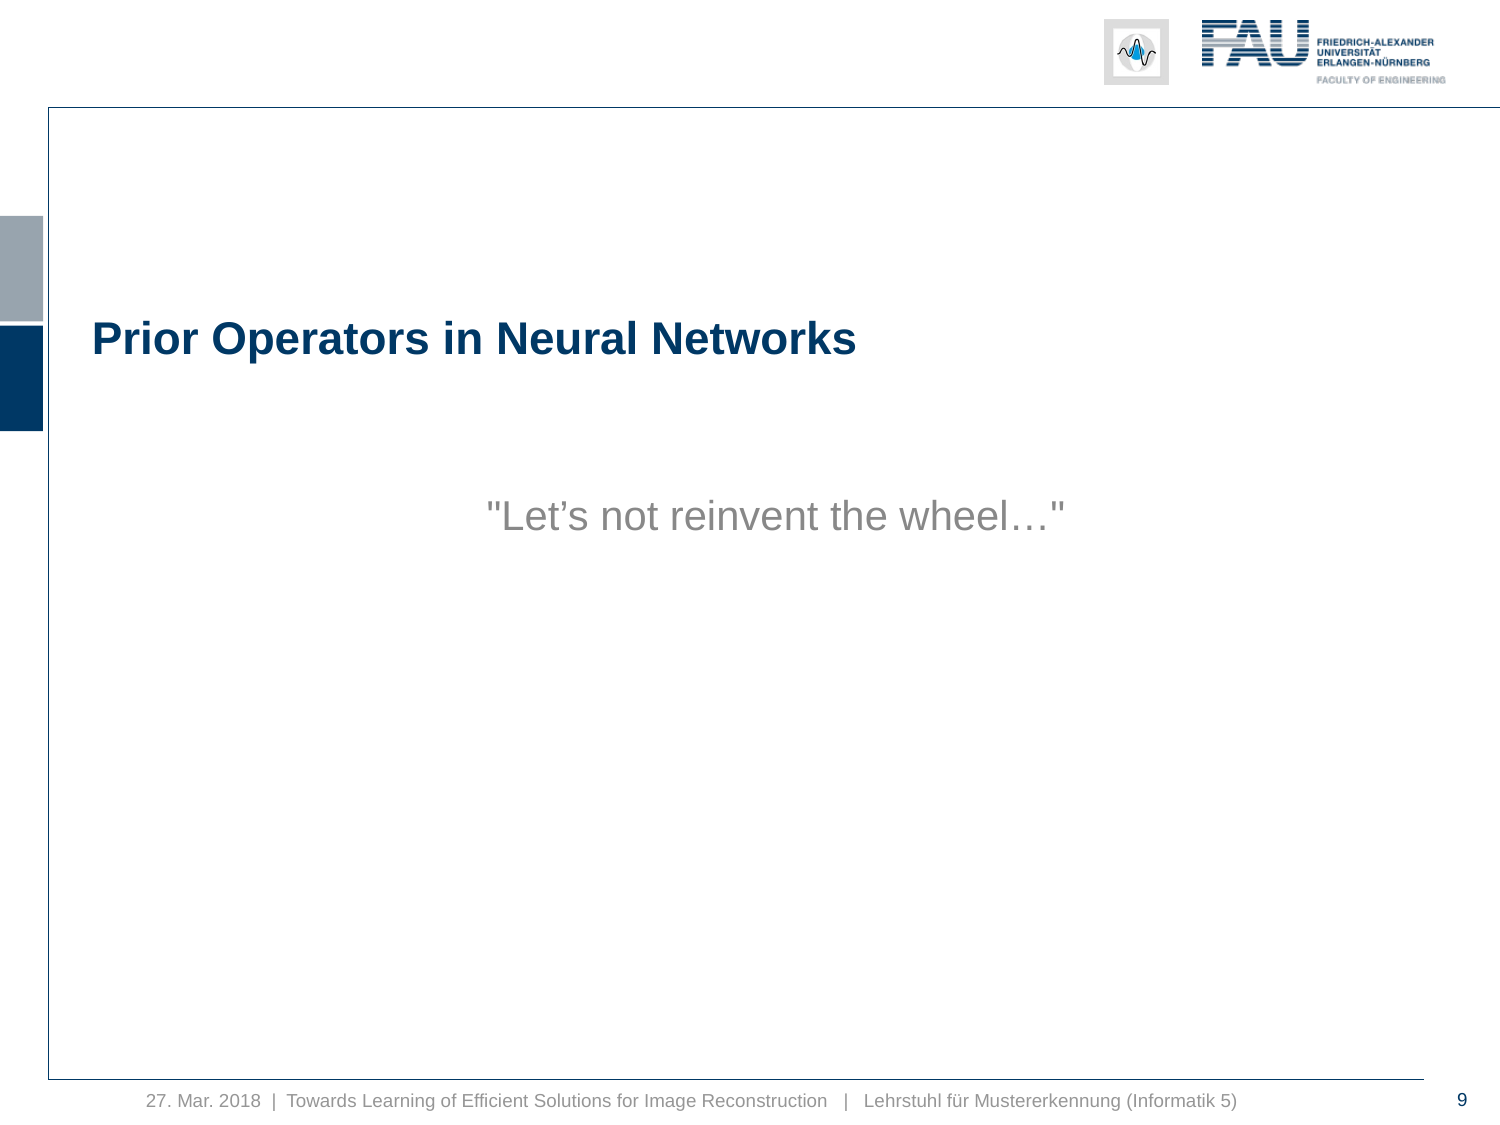

Prior Operators in Neural Networks

"Let’s not reinvent the wheel…"
9